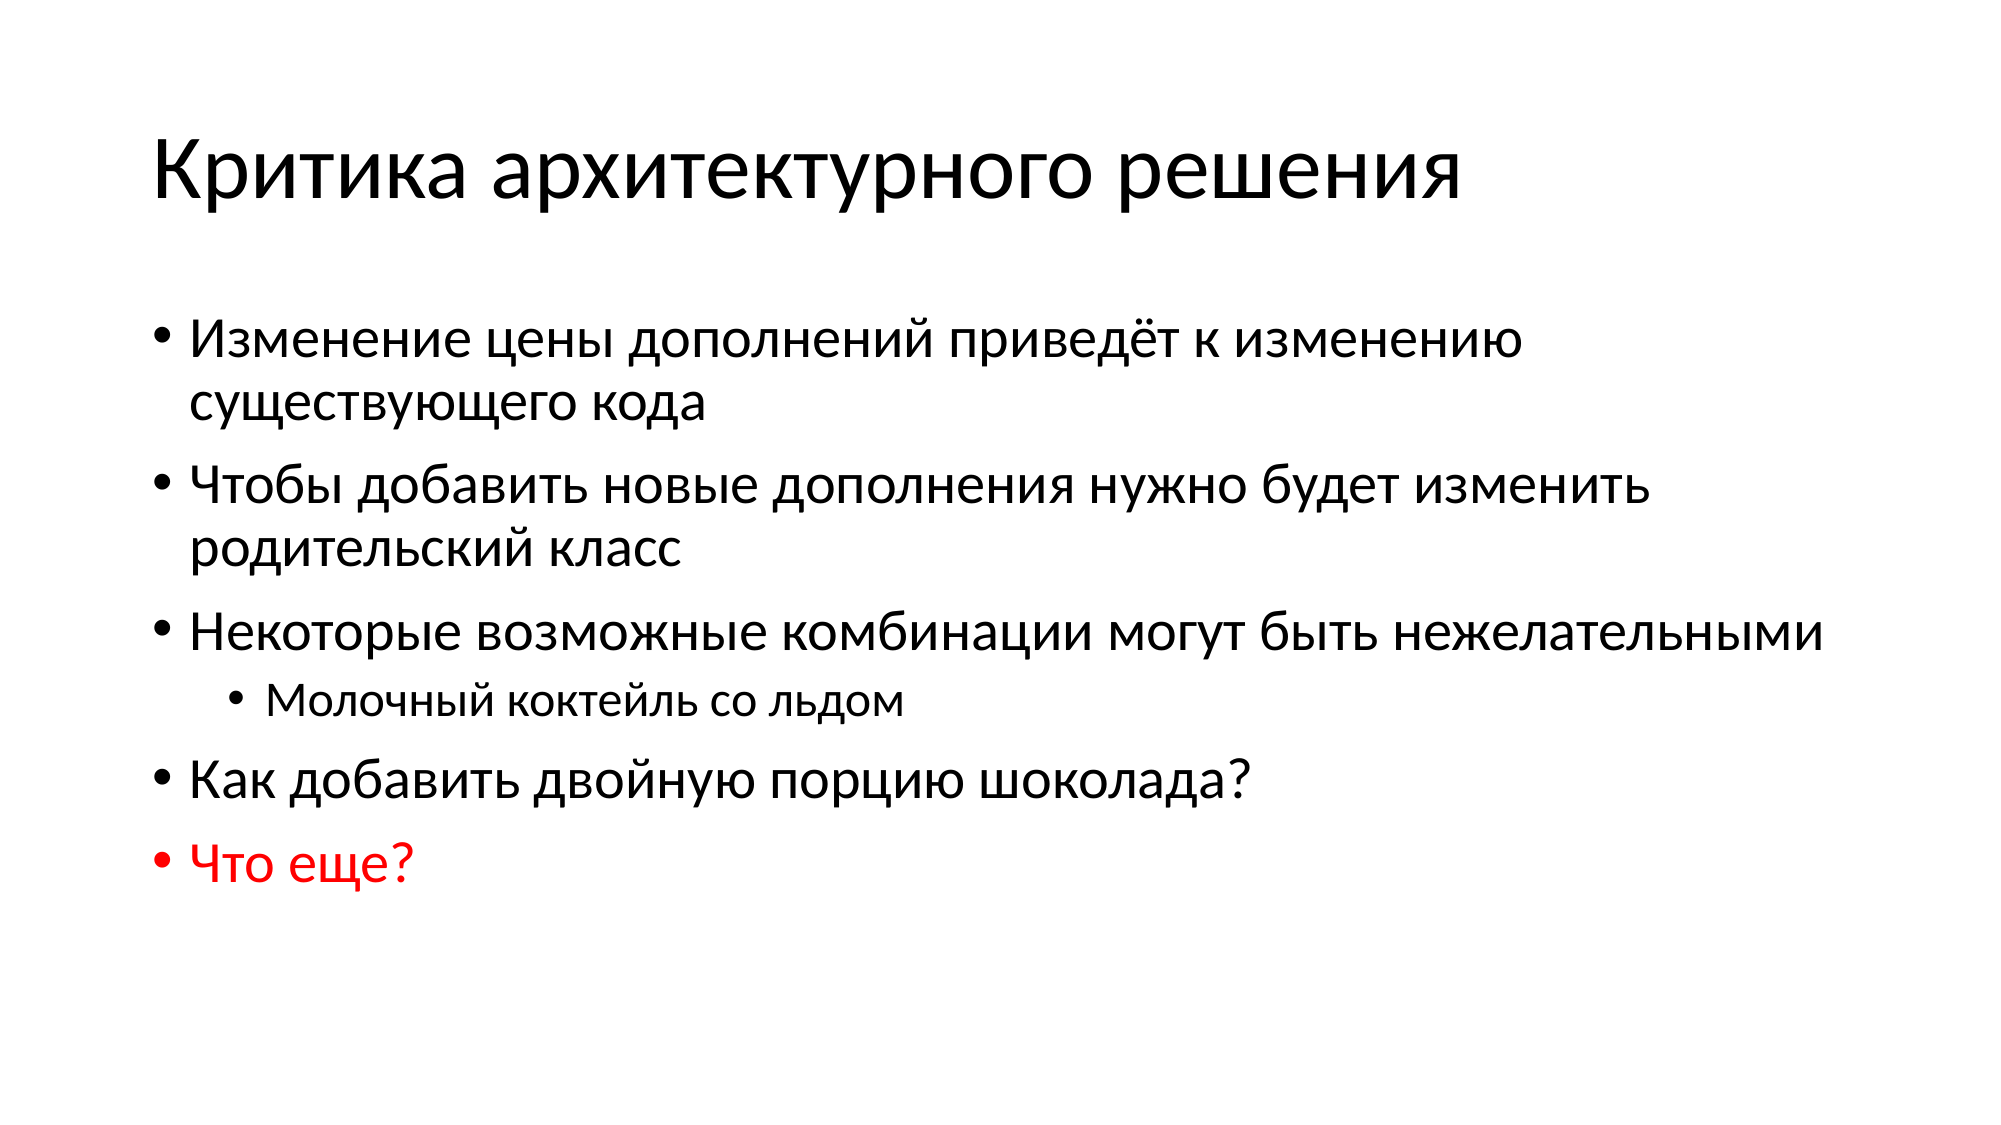

# Критика архитектурного решения
Изменение цены дополнений приведёт к изменению существующего кода
Чтобы добавить новые дополнения нужно будет изменить родительский класс
Некоторые возможные комбинации могут быть нежелательными
Молочный коктейль со льдом
Как добавить двойную порцию шоколада?
Что еще?